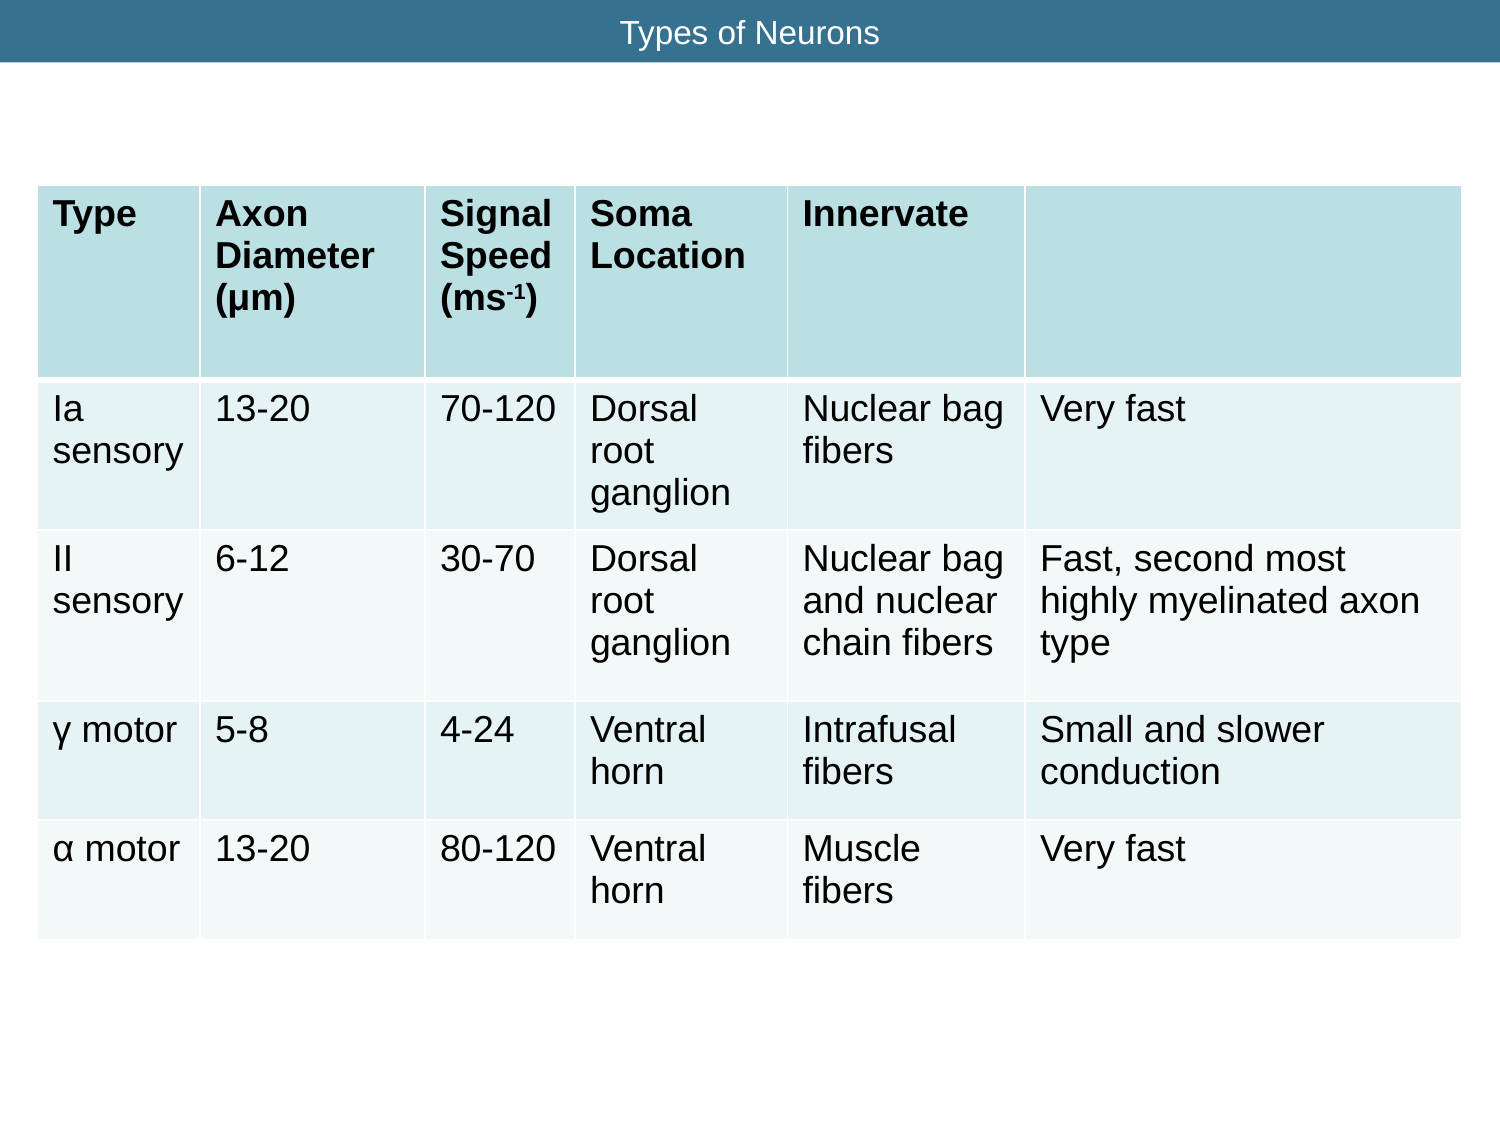

# Types of Neurons
| Type | Axon Diameter (μm) | Signal Speed (ms-1) | Soma Location | Innervate |  |
| --- | --- | --- | --- | --- | --- |
| Ia sensory | 13-20 | 70-120 | Dorsal root ganglion | Nuclear bag fibers | Very fast |
| II sensory | 6-12 | 30-70 | Dorsal root ganglion | Nuclear bag and nuclear chain fibers | Fast, second most highly myelinated axon type |
| γ motor | 5-8 | 4-24 | Ventral horn | Intrafusal fibers | Small and slower conduction |
| α motor | 13-20 | 80-120 | Ventral horn | Muscle fibers | Very fast |